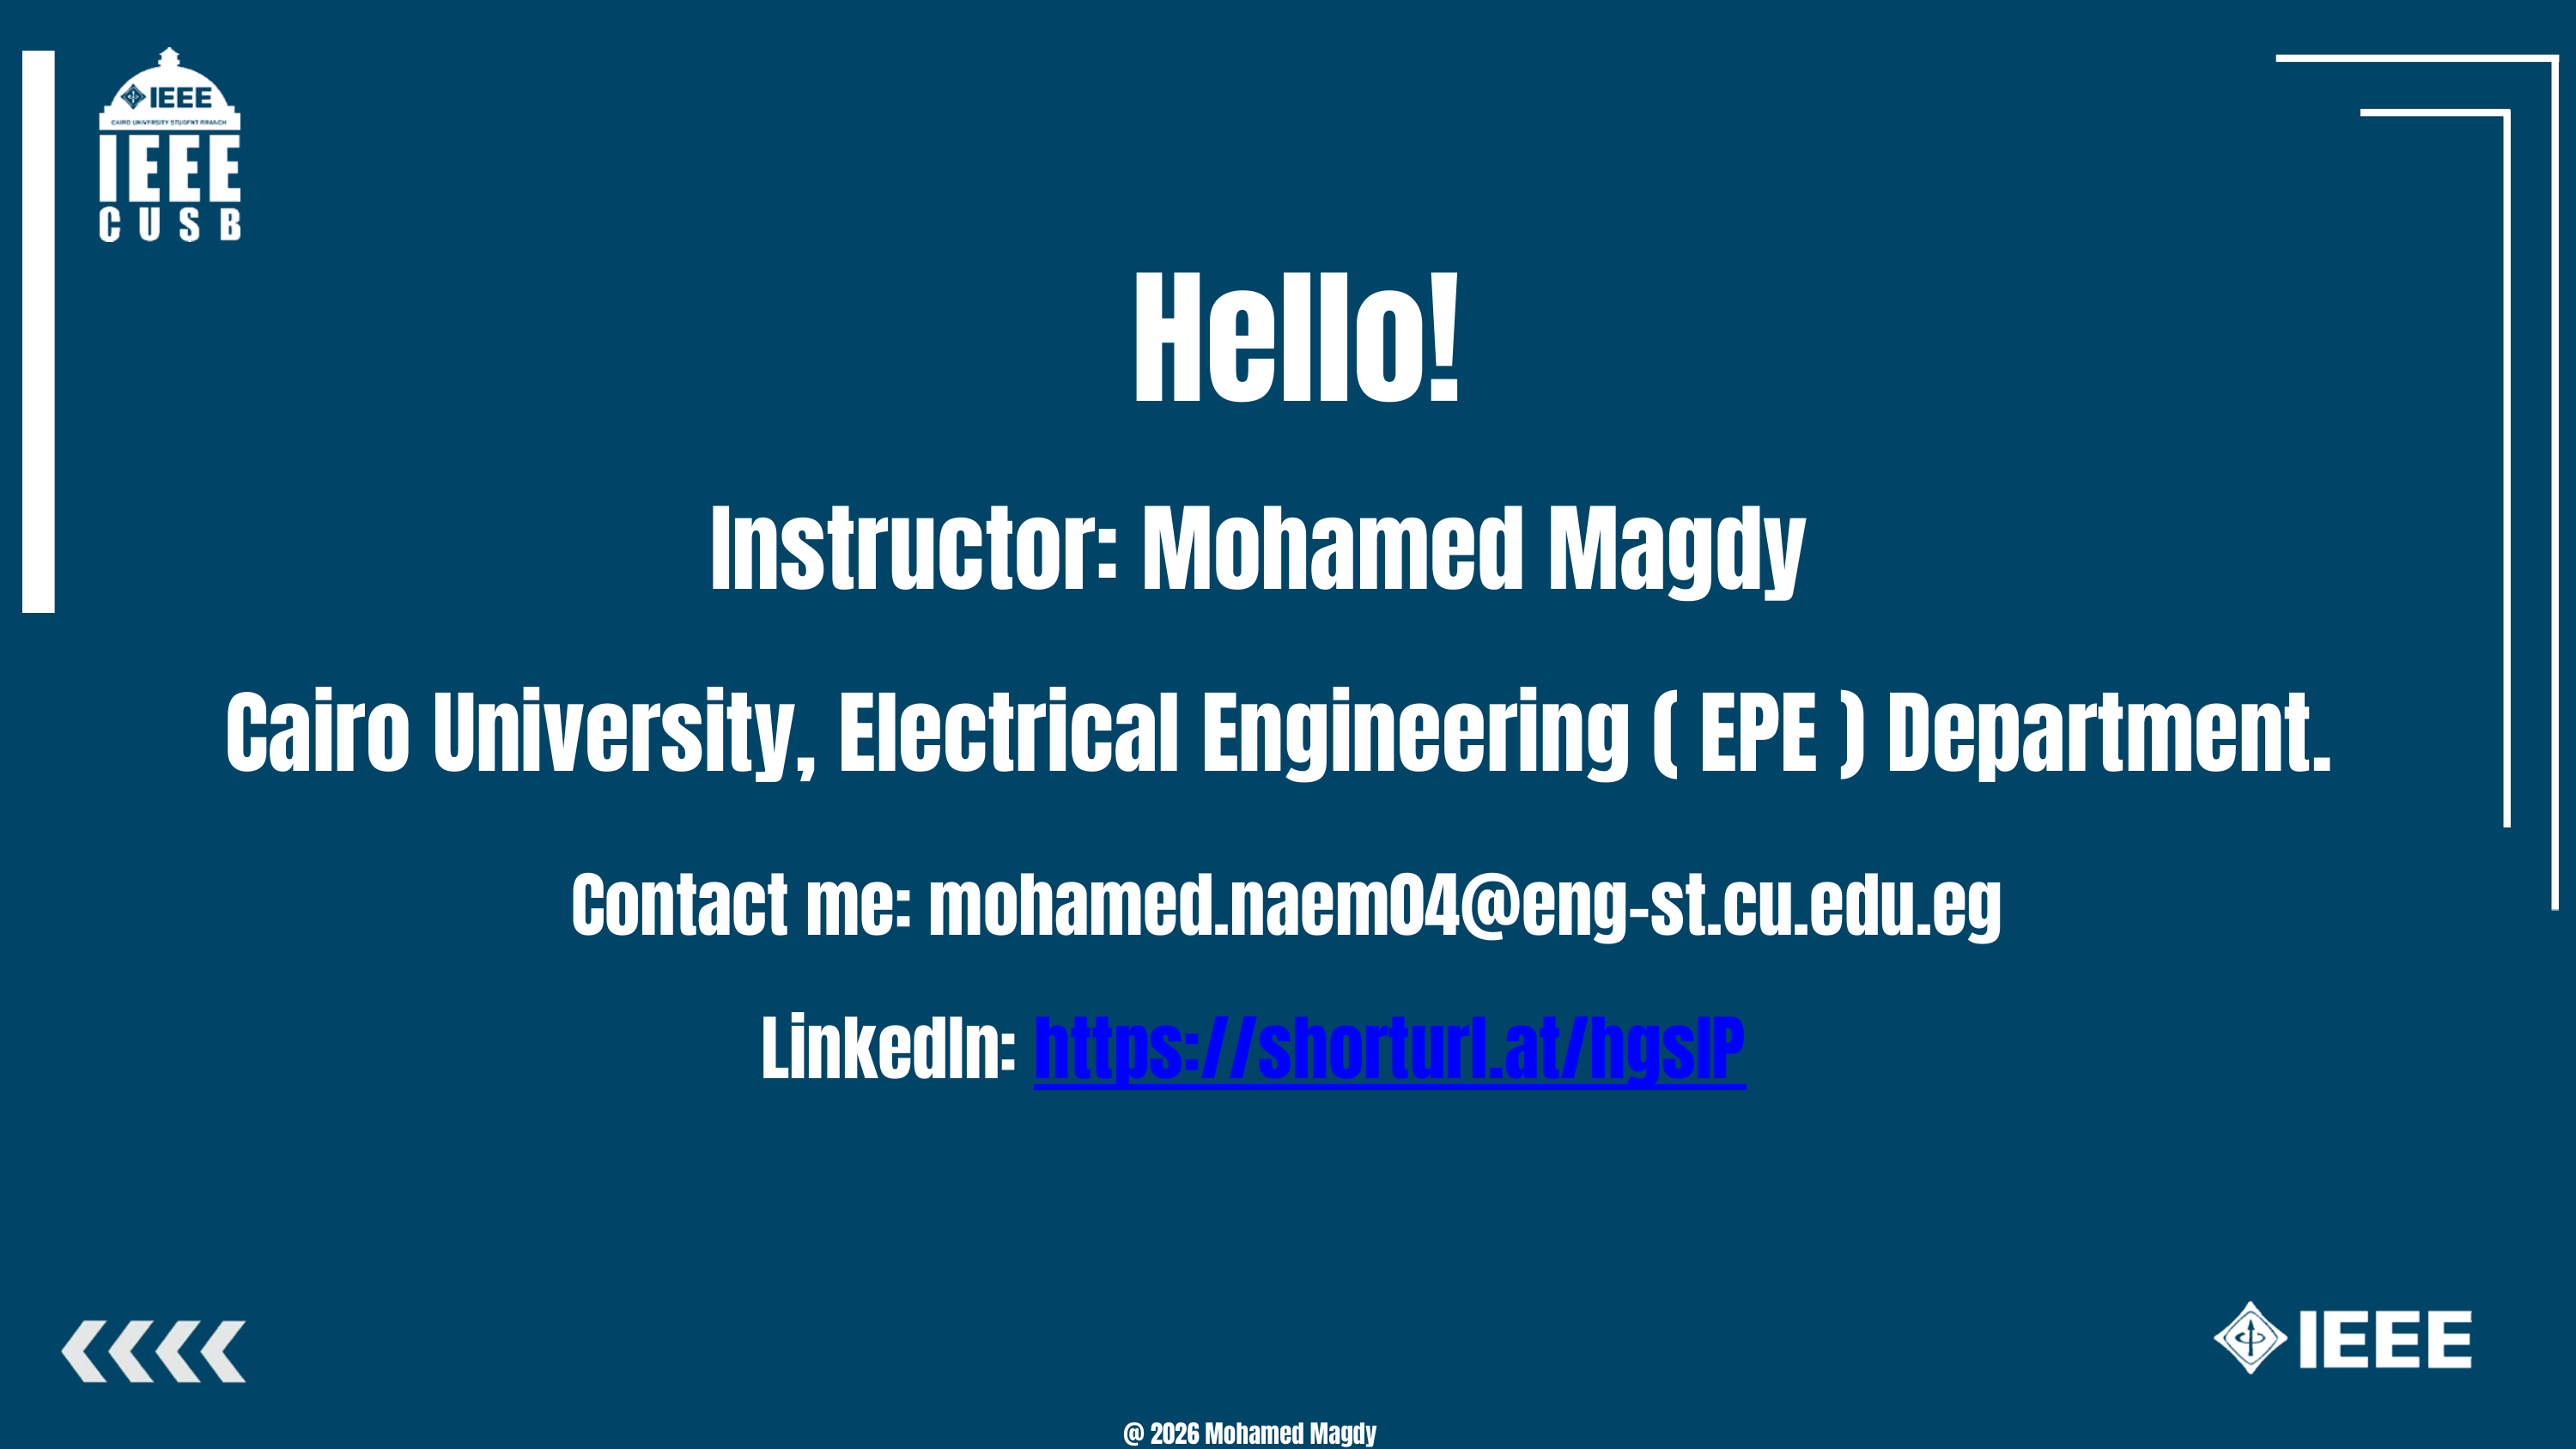

Hello!
Instructor: Mohamed Magdy
Cairo University, Electrical Engineering ( EPE ) Department.
Contact me: mohamed.naem04@eng-st.cu.edu.eg
LinkedIn: https://shorturl.at/hgsIP

@ 2026 Mohamed Magdy